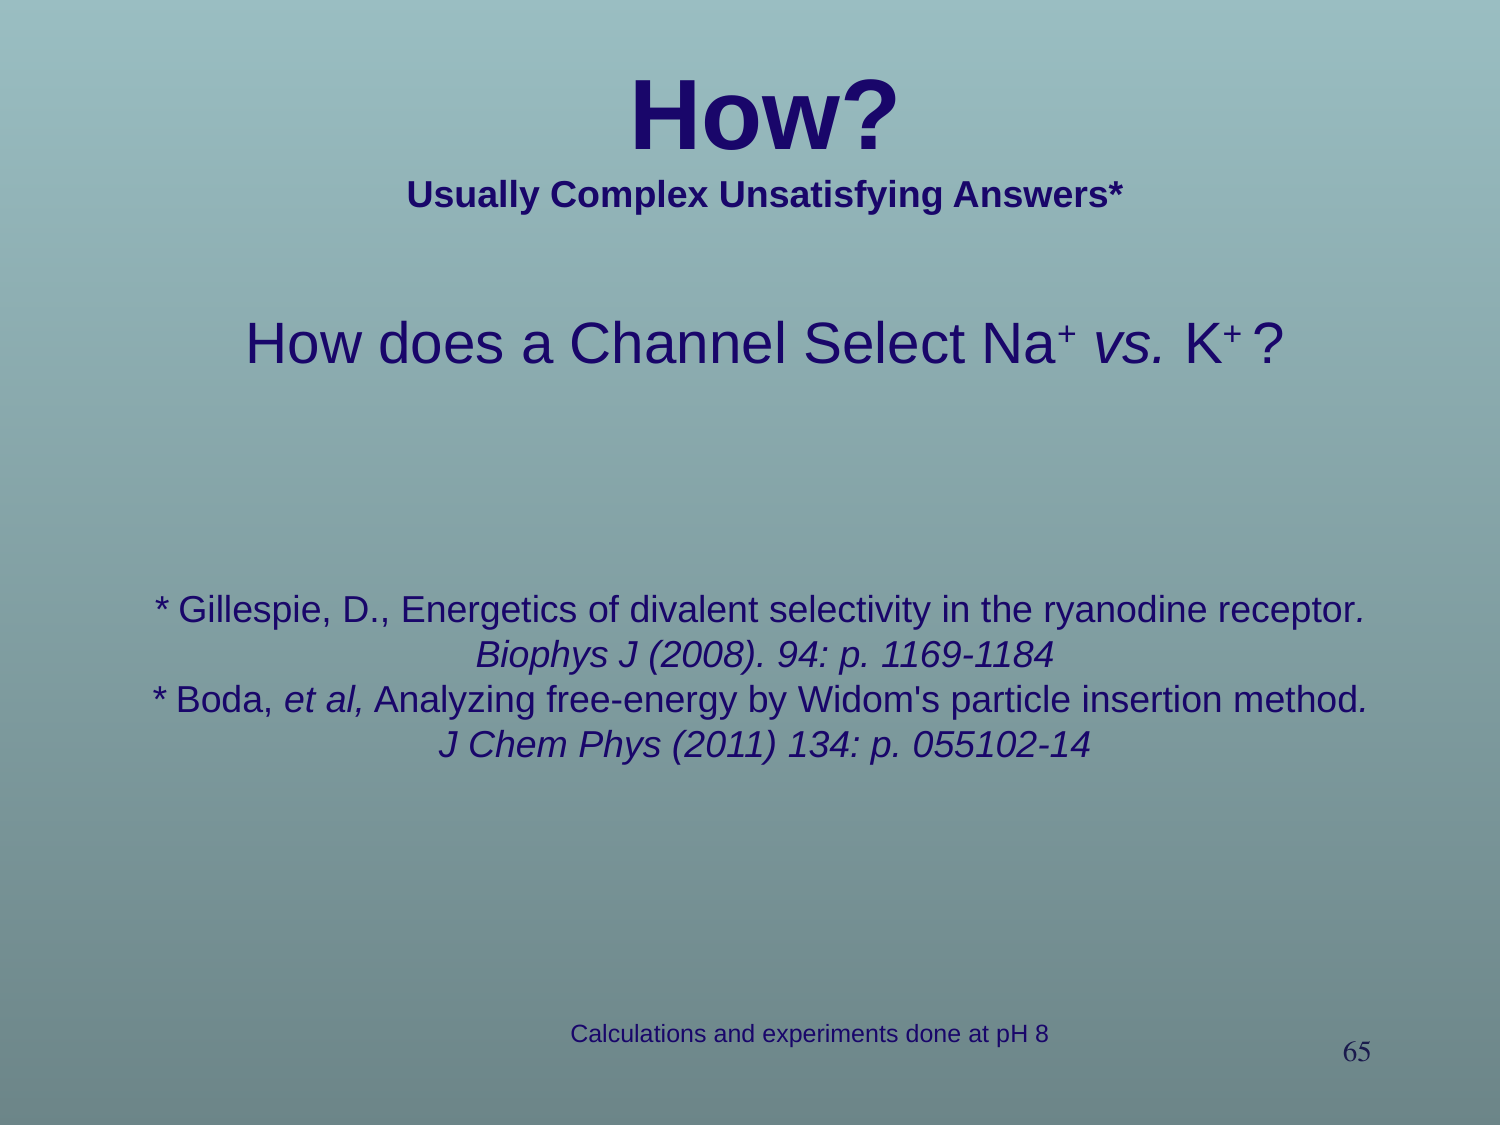

How?
Usually Complex Unsatisfying Answers*
How does a Channel Select Na+ vs. K+ ?
* Gillespie, D., Energetics of divalent selectivity in the ryanodine receptor.
Biophys J (2008). 94: p. 1169-1184
* Boda, et al, Analyzing free-energy by Widom's particle insertion method.
J Chem Phys (2011) 134: p. 055102-14
Calculations and experiments done at pH 8
65